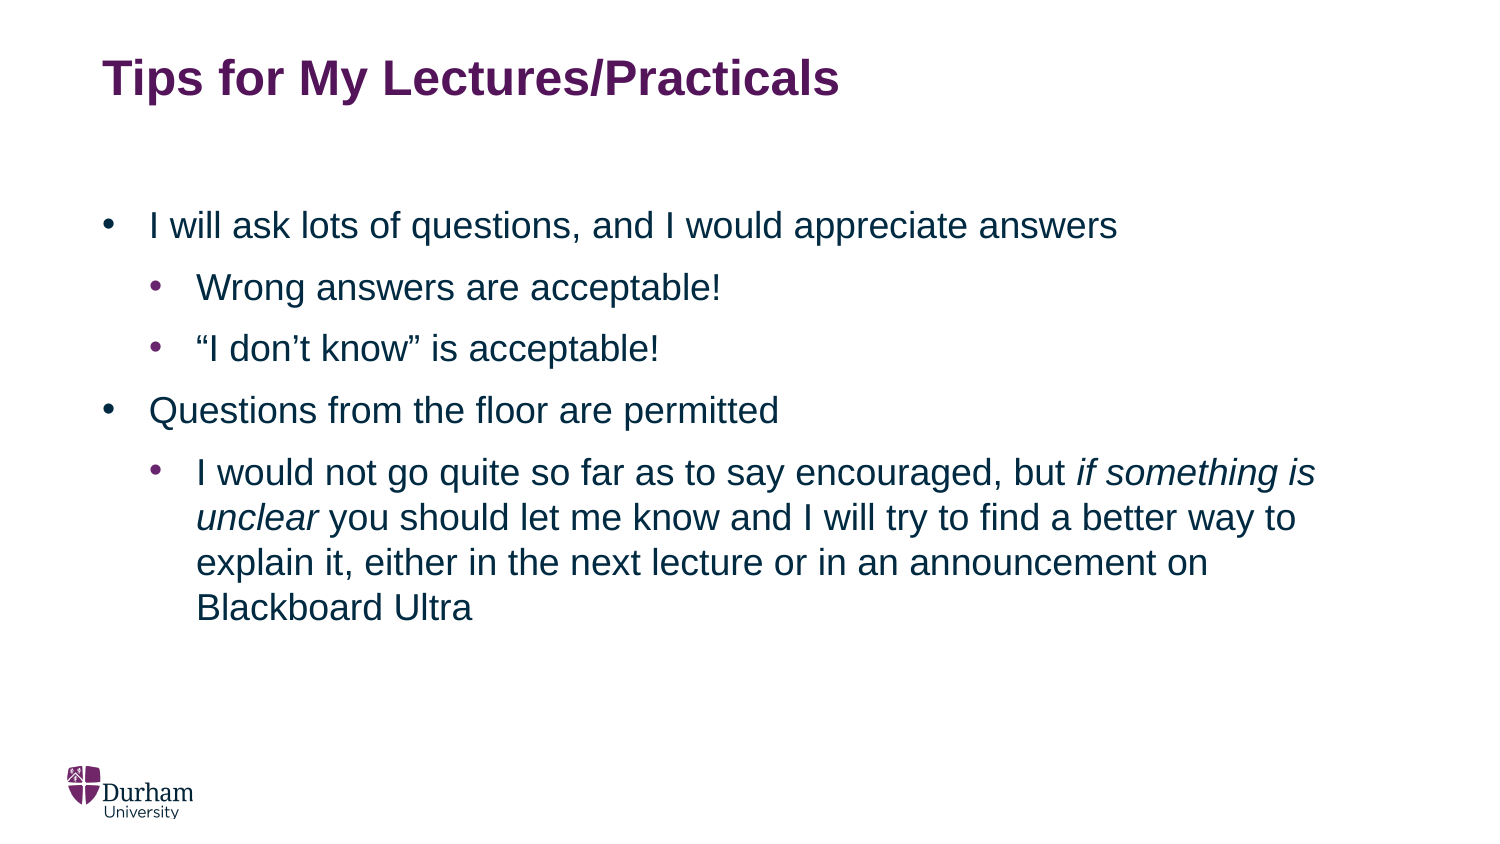

# Tips for My Lectures/Practicals
I will ask lots of questions, and I would appreciate answers
Wrong answers are acceptable!
“I don’t know” is acceptable!
Questions from the floor are permitted
I would not go quite so far as to say encouraged, but if something is unclear you should let me know and I will try to find a better way to explain it, either in the next lecture or in an announcement on Blackboard Ultra